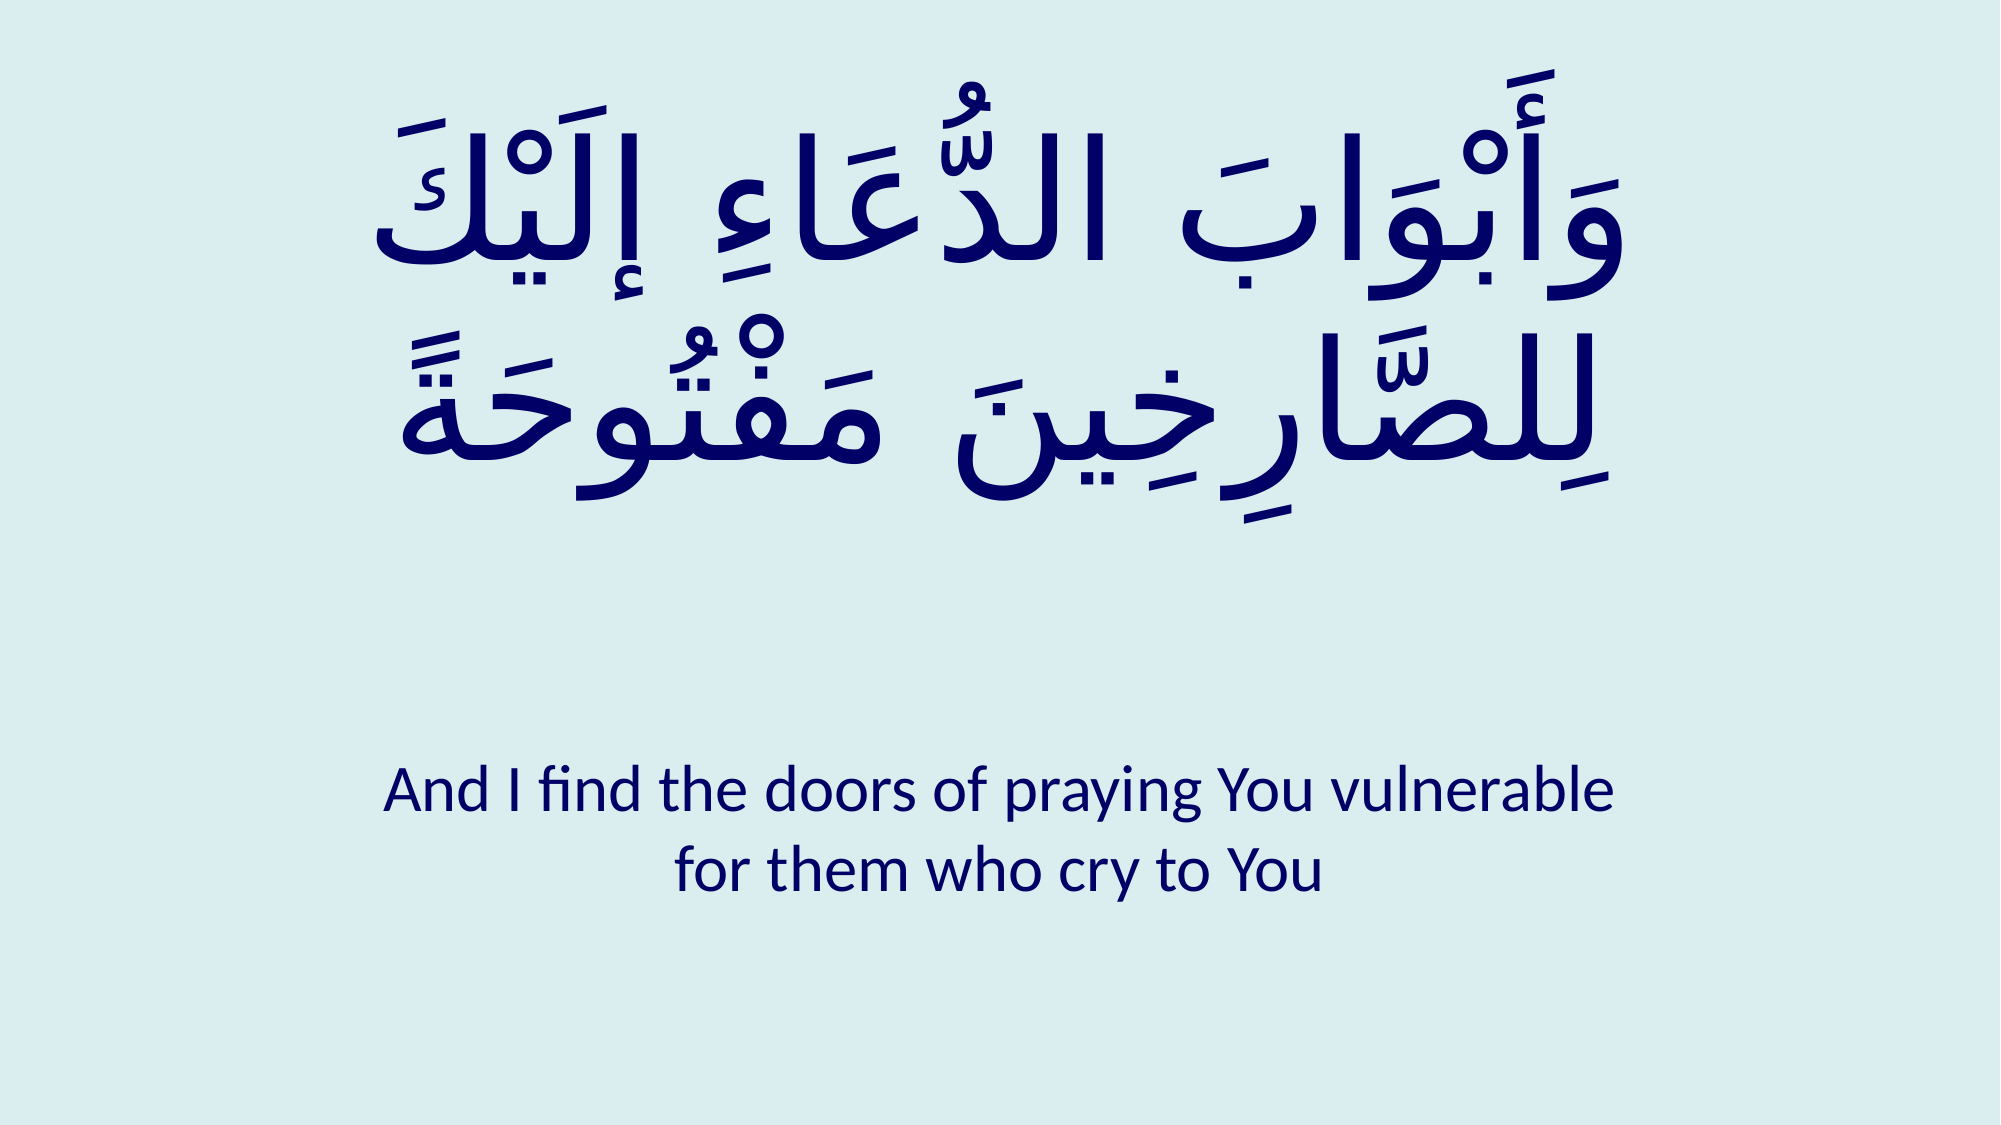

# وَأَبْوَابَ الدُّعَاءِ إلَيْكَ لِلصَّارِخِينَ مَفْتُوحَةً
And I find the doors of praying You vulnerable for them who cry to You